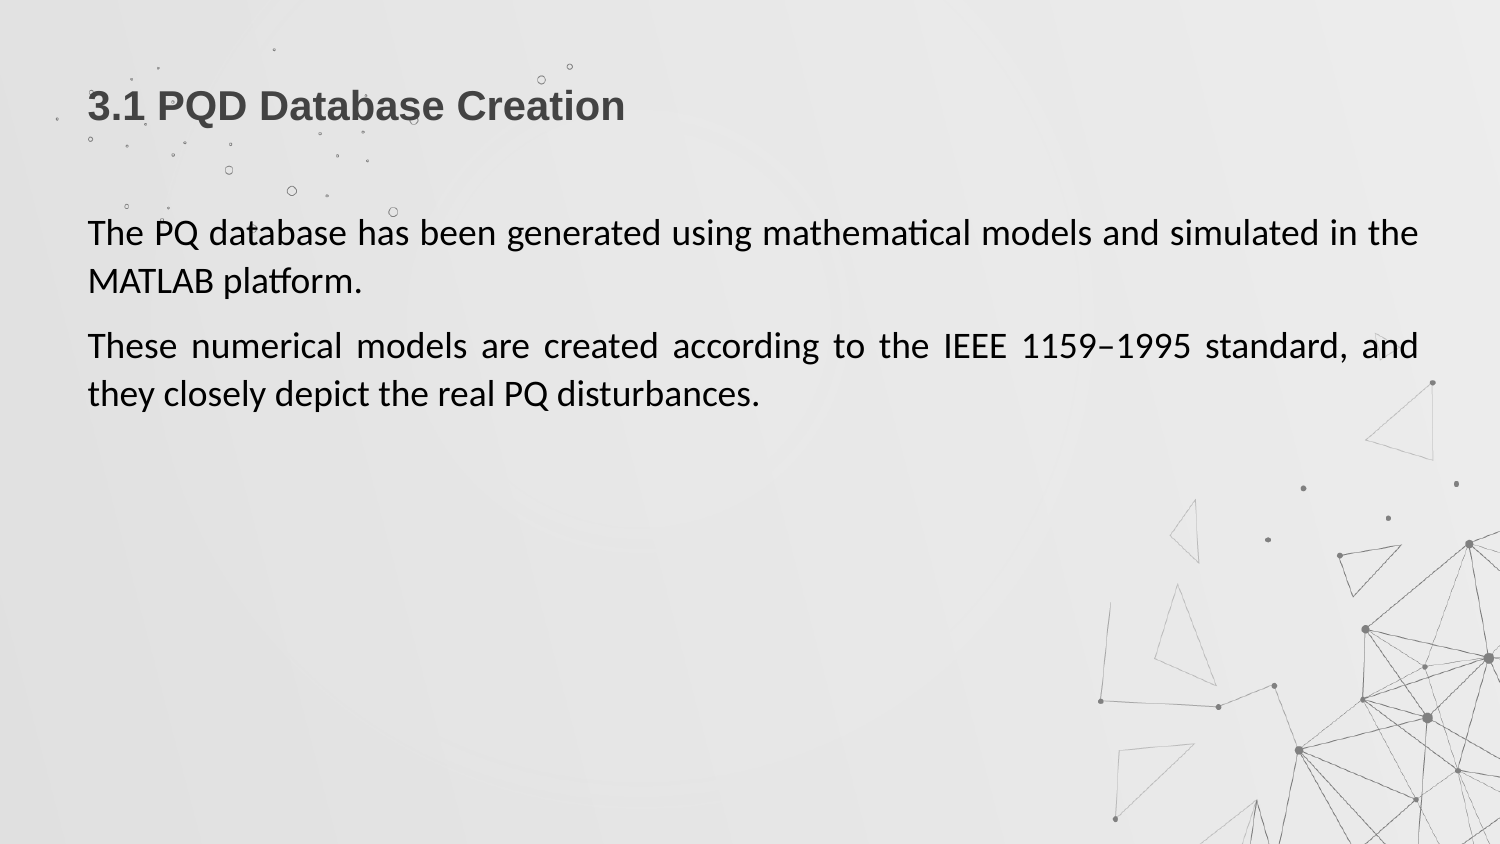

# 3.1 PQD Database Creation
The PQ database has been generated using mathematical models and simulated in the MATLAB platform.
These numerical models are created according to the IEEE 1159–1995 standard, and they closely depict the real PQ disturbances.